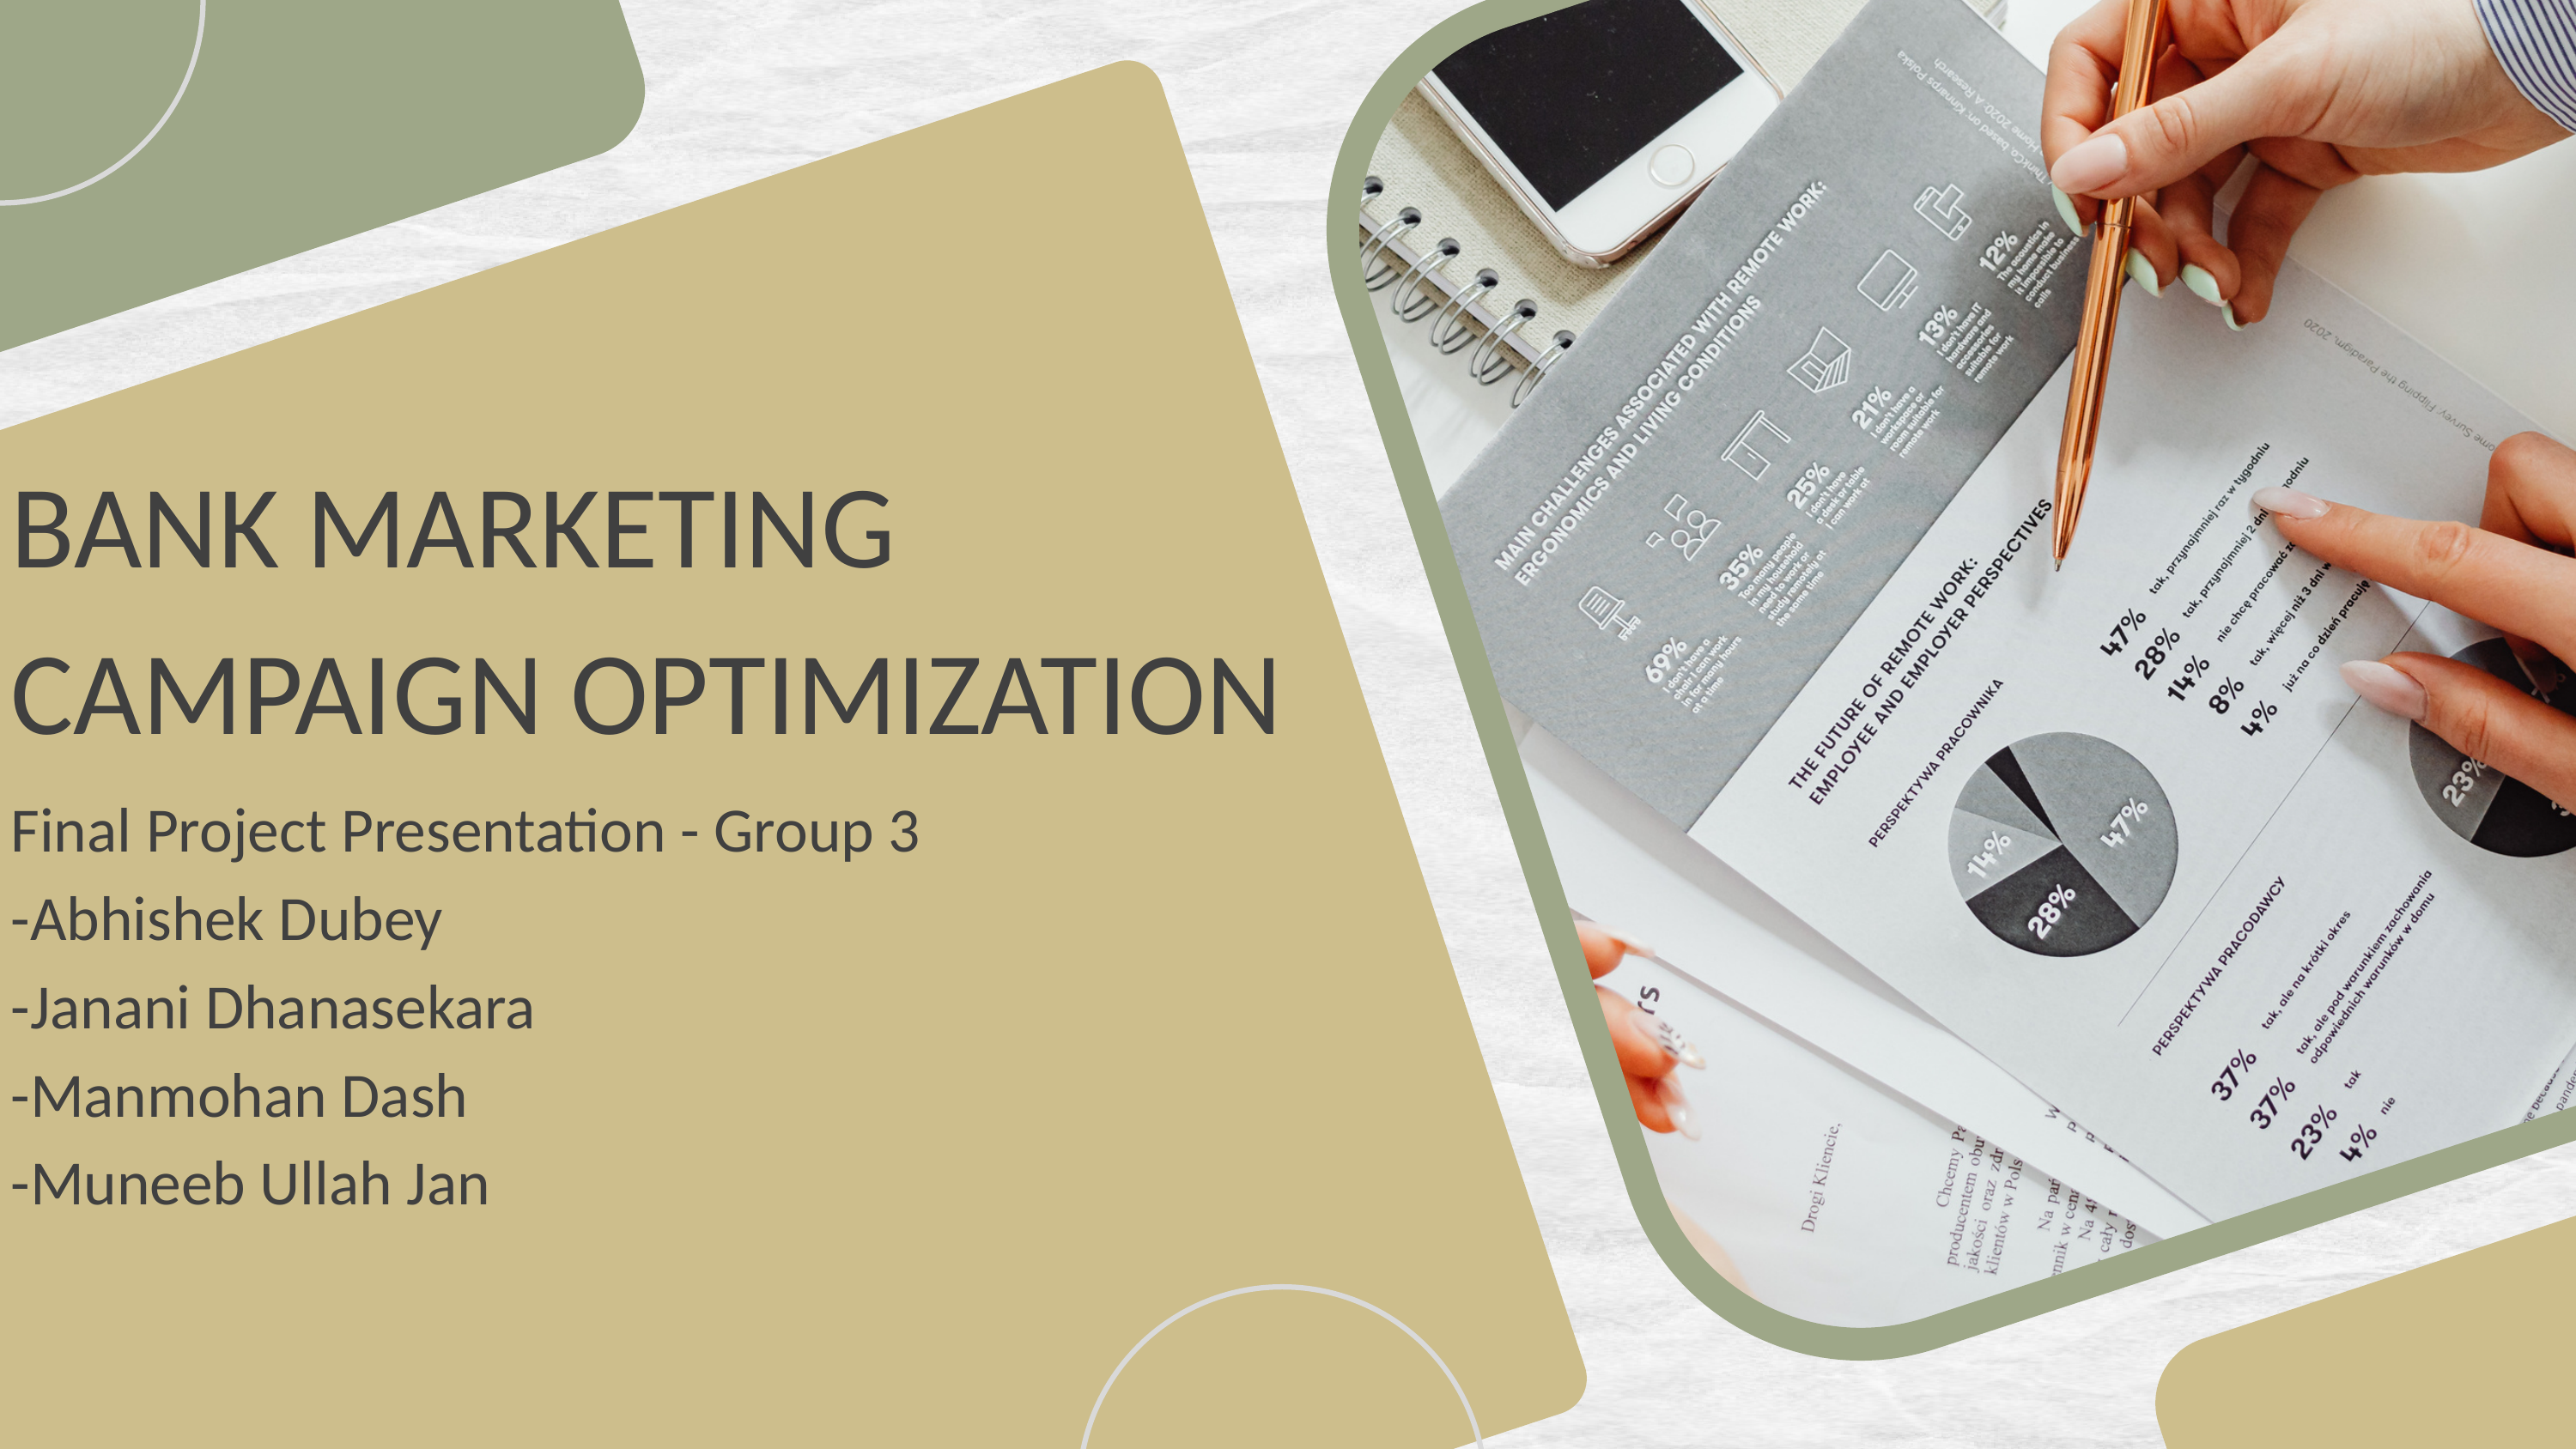

BANK MARKETING CAMPAIGN OPTIMIZATION
Final Project Presentation - Group 3
-Abhishek Dubey
-Janani Dhanasekara
-Manmohan Dash
-Muneeb Ullah Jan